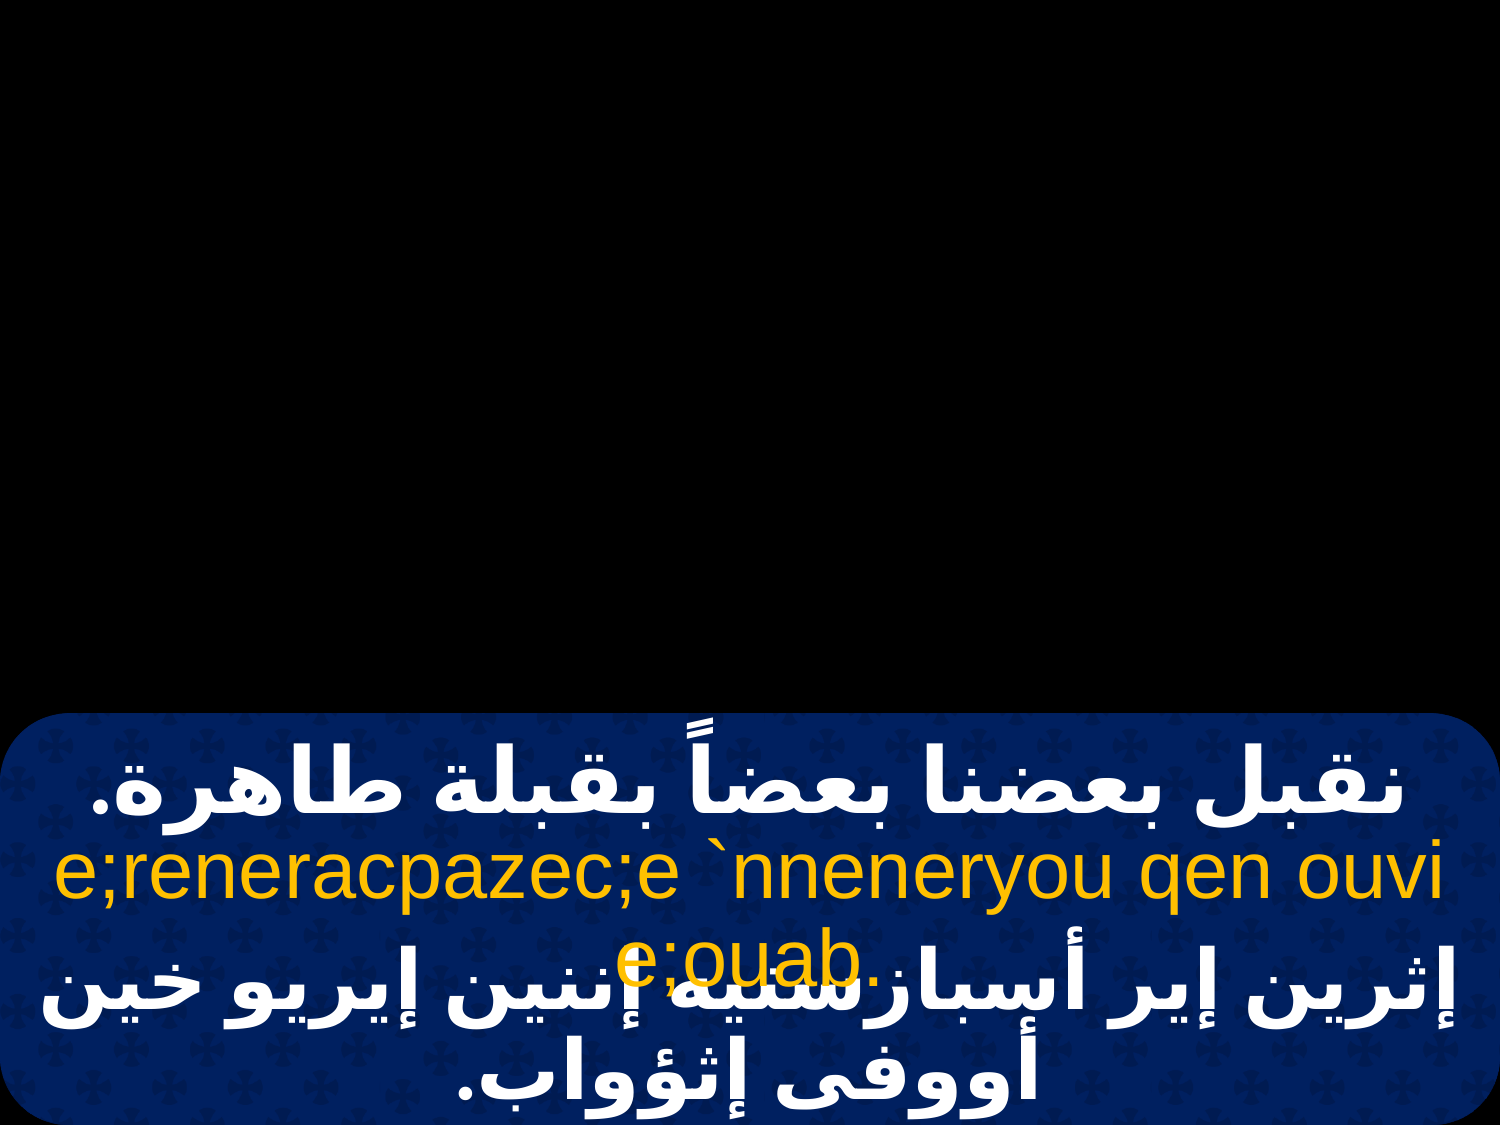

# نقبل بعضنا بعضاً بقبلة طاهرة.
e;reneracpazec;e `nneneryou qen ouvi e;ouab.
إثرين إير أسبازستيه إننين إيريو خين أووفى إثؤواب.